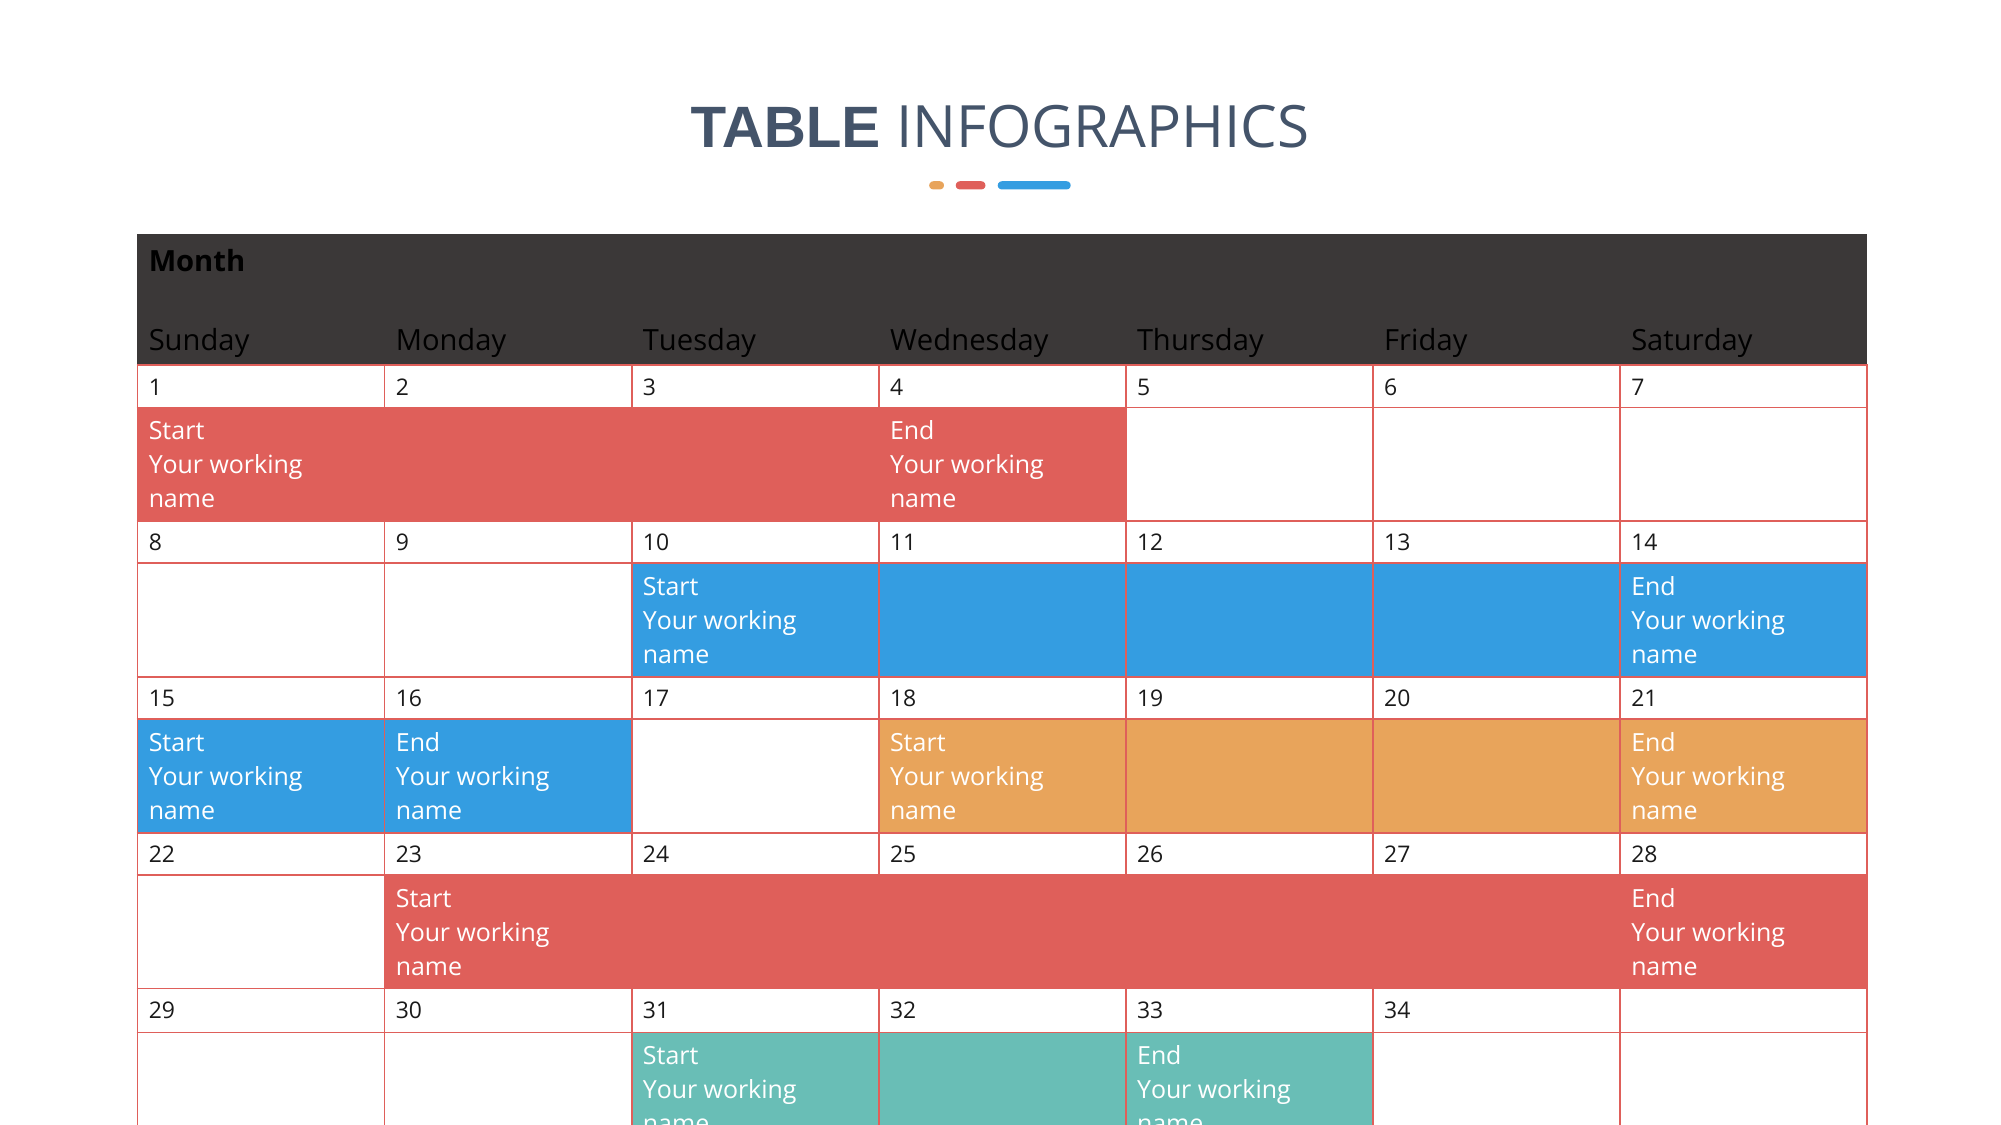

TABLE INFOGRAPHICS

| Month Sunday | Monday | Tuesday | Wednesday | Thursday | Friday | Saturday |
| --- | --- | --- | --- | --- | --- | --- |
| 1 | 2 | 3 | 4 | 5 | 6 | 7 |
| Start Your working name |  |  | End Your working name |  |  |  |
| 8 | 9 | 10 | 11 | 12 | 13 | 14 |
|  |  | Start Your working name |  |  |  | End Your working name |
| 15 | 16 | 17 | 18 | 19 | 20 | 21 |
| Start Your working name | End Your working name |  | Start Your working name |  |  | End Your working name |
| 22 | 23 | 24 | 25 | 26 | 27 | 28 |
|  | Start Your working name |  |  |  |  | End Your working name |
| 29 | 30 | 31 | 32 | 33 | 34 |  |
|  |  | Start Your working name |  | End Your working name |  |  |